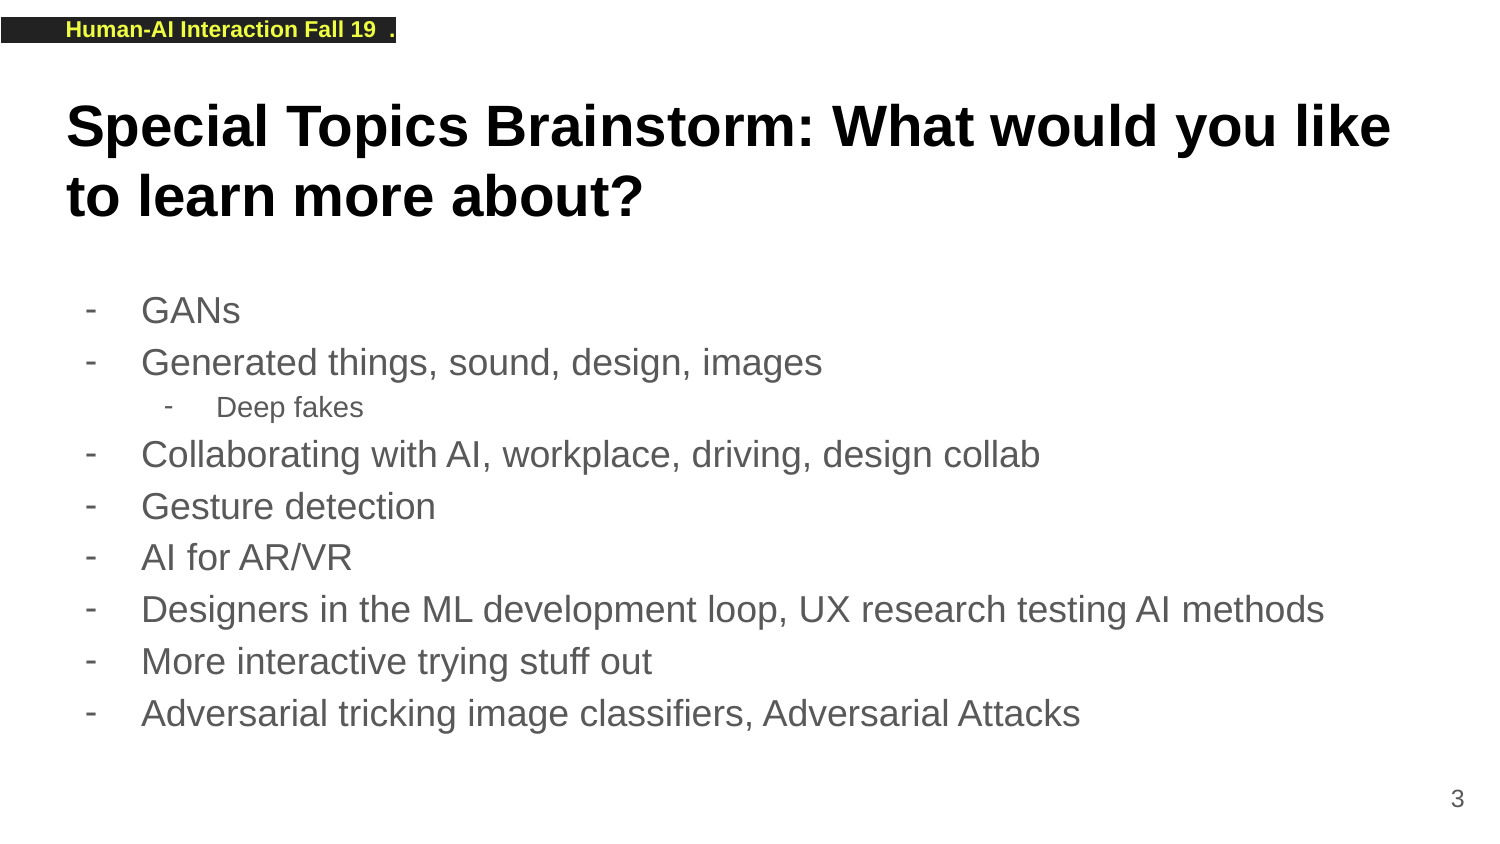

# Special Topics Brainstorm: What would you like to learn more about?
GANs
Generated things, sound, design, images
Deep fakes
Collaborating with AI, workplace, driving, design collab
Gesture detection
AI for AR/VR
Designers in the ML development loop, UX research testing AI methods
More interactive trying stuff out
Adversarial tricking image classifiers, Adversarial Attacks

3